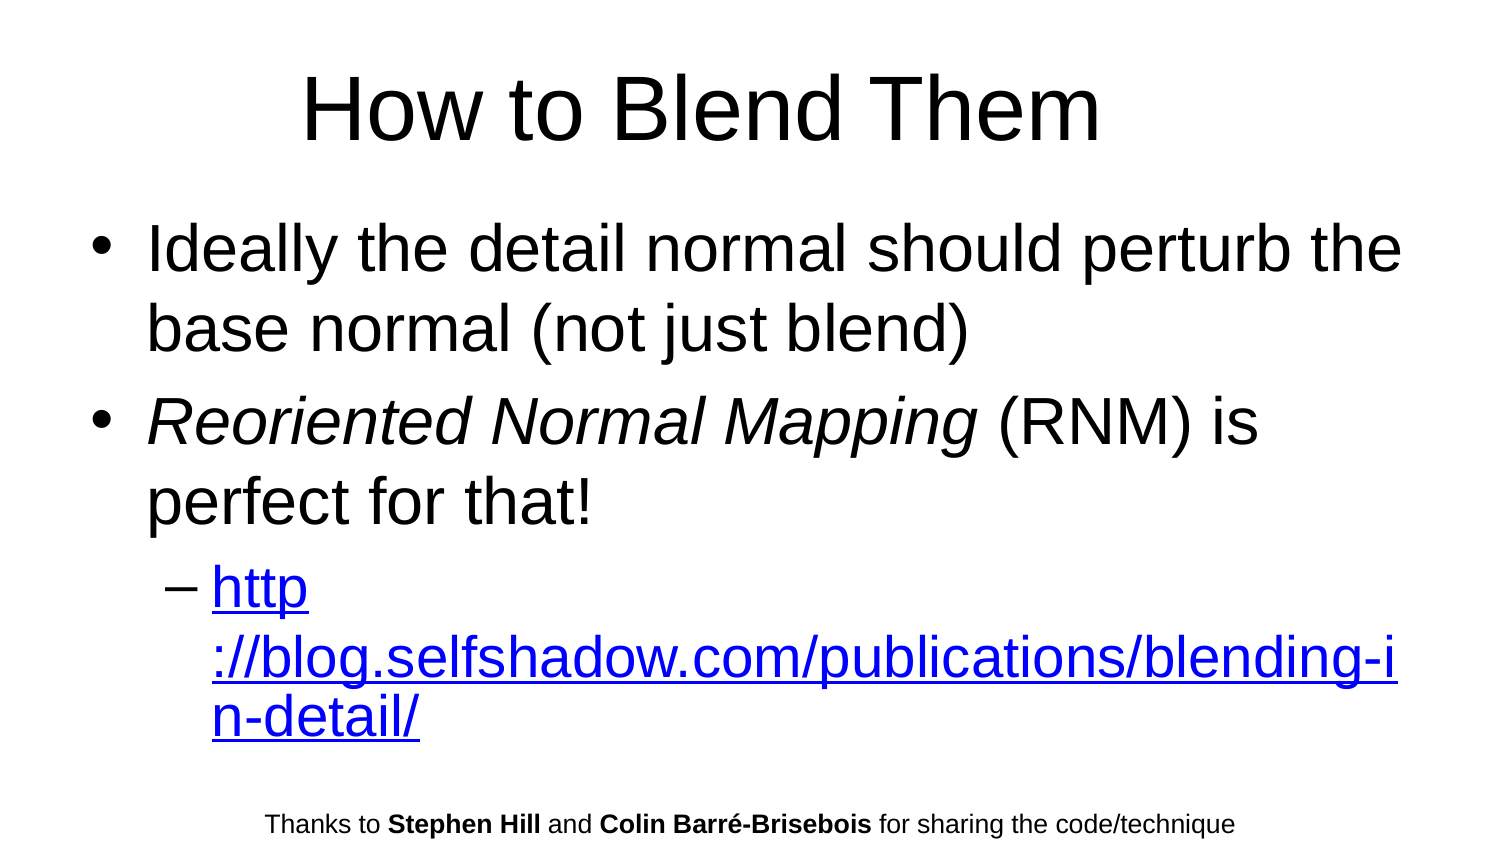

# How to Blend Them
Ideally the detail normal should perturb the base normal (not just blend)
Reoriented Normal Mapping (RNM) is perfect for that!
http://blog.selfshadow.com/publications/blending-in-detail/
Thanks to Stephen Hill and Colin Barré-Brisebois for sharing the code/technique